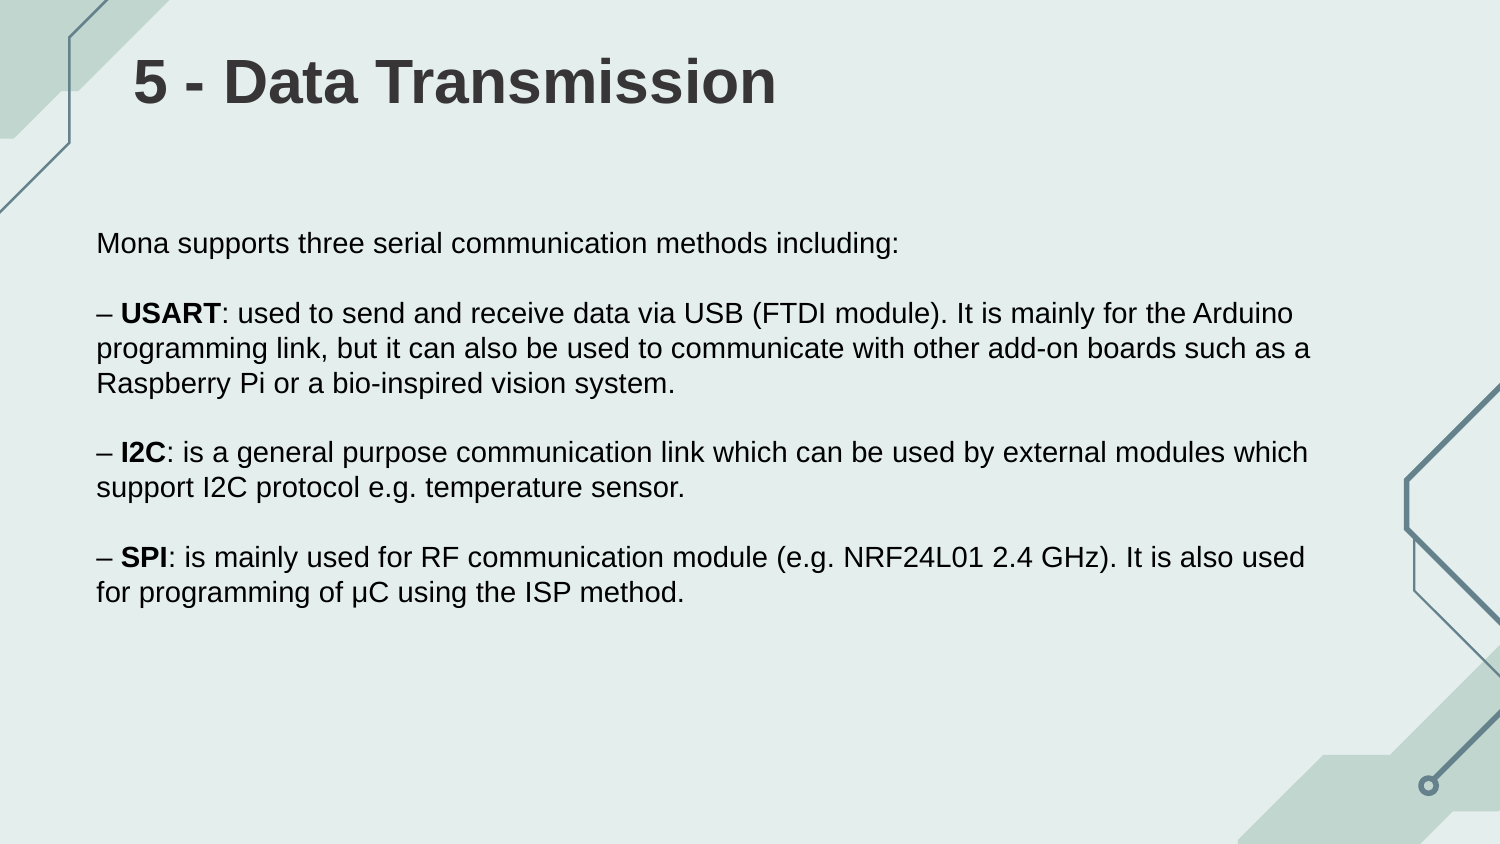

# 5 - Data Transmission
Mona supports three serial communication methods including:

– USART: used to send and receive data via USB (FTDI module). It is mainly for the Arduino programming link, but it can also be used to communicate with other add-on boards such as a Raspberry Pi or a bio-inspired vision system.

– I2C: is a general purpose communication link which can be used by external modules which support I2C protocol e.g. temperature sensor.

– SPI: is mainly used for RF communication module (e.g. NRF24L01 2.4 GHz). It is also used for programming of μC using the ISP method.